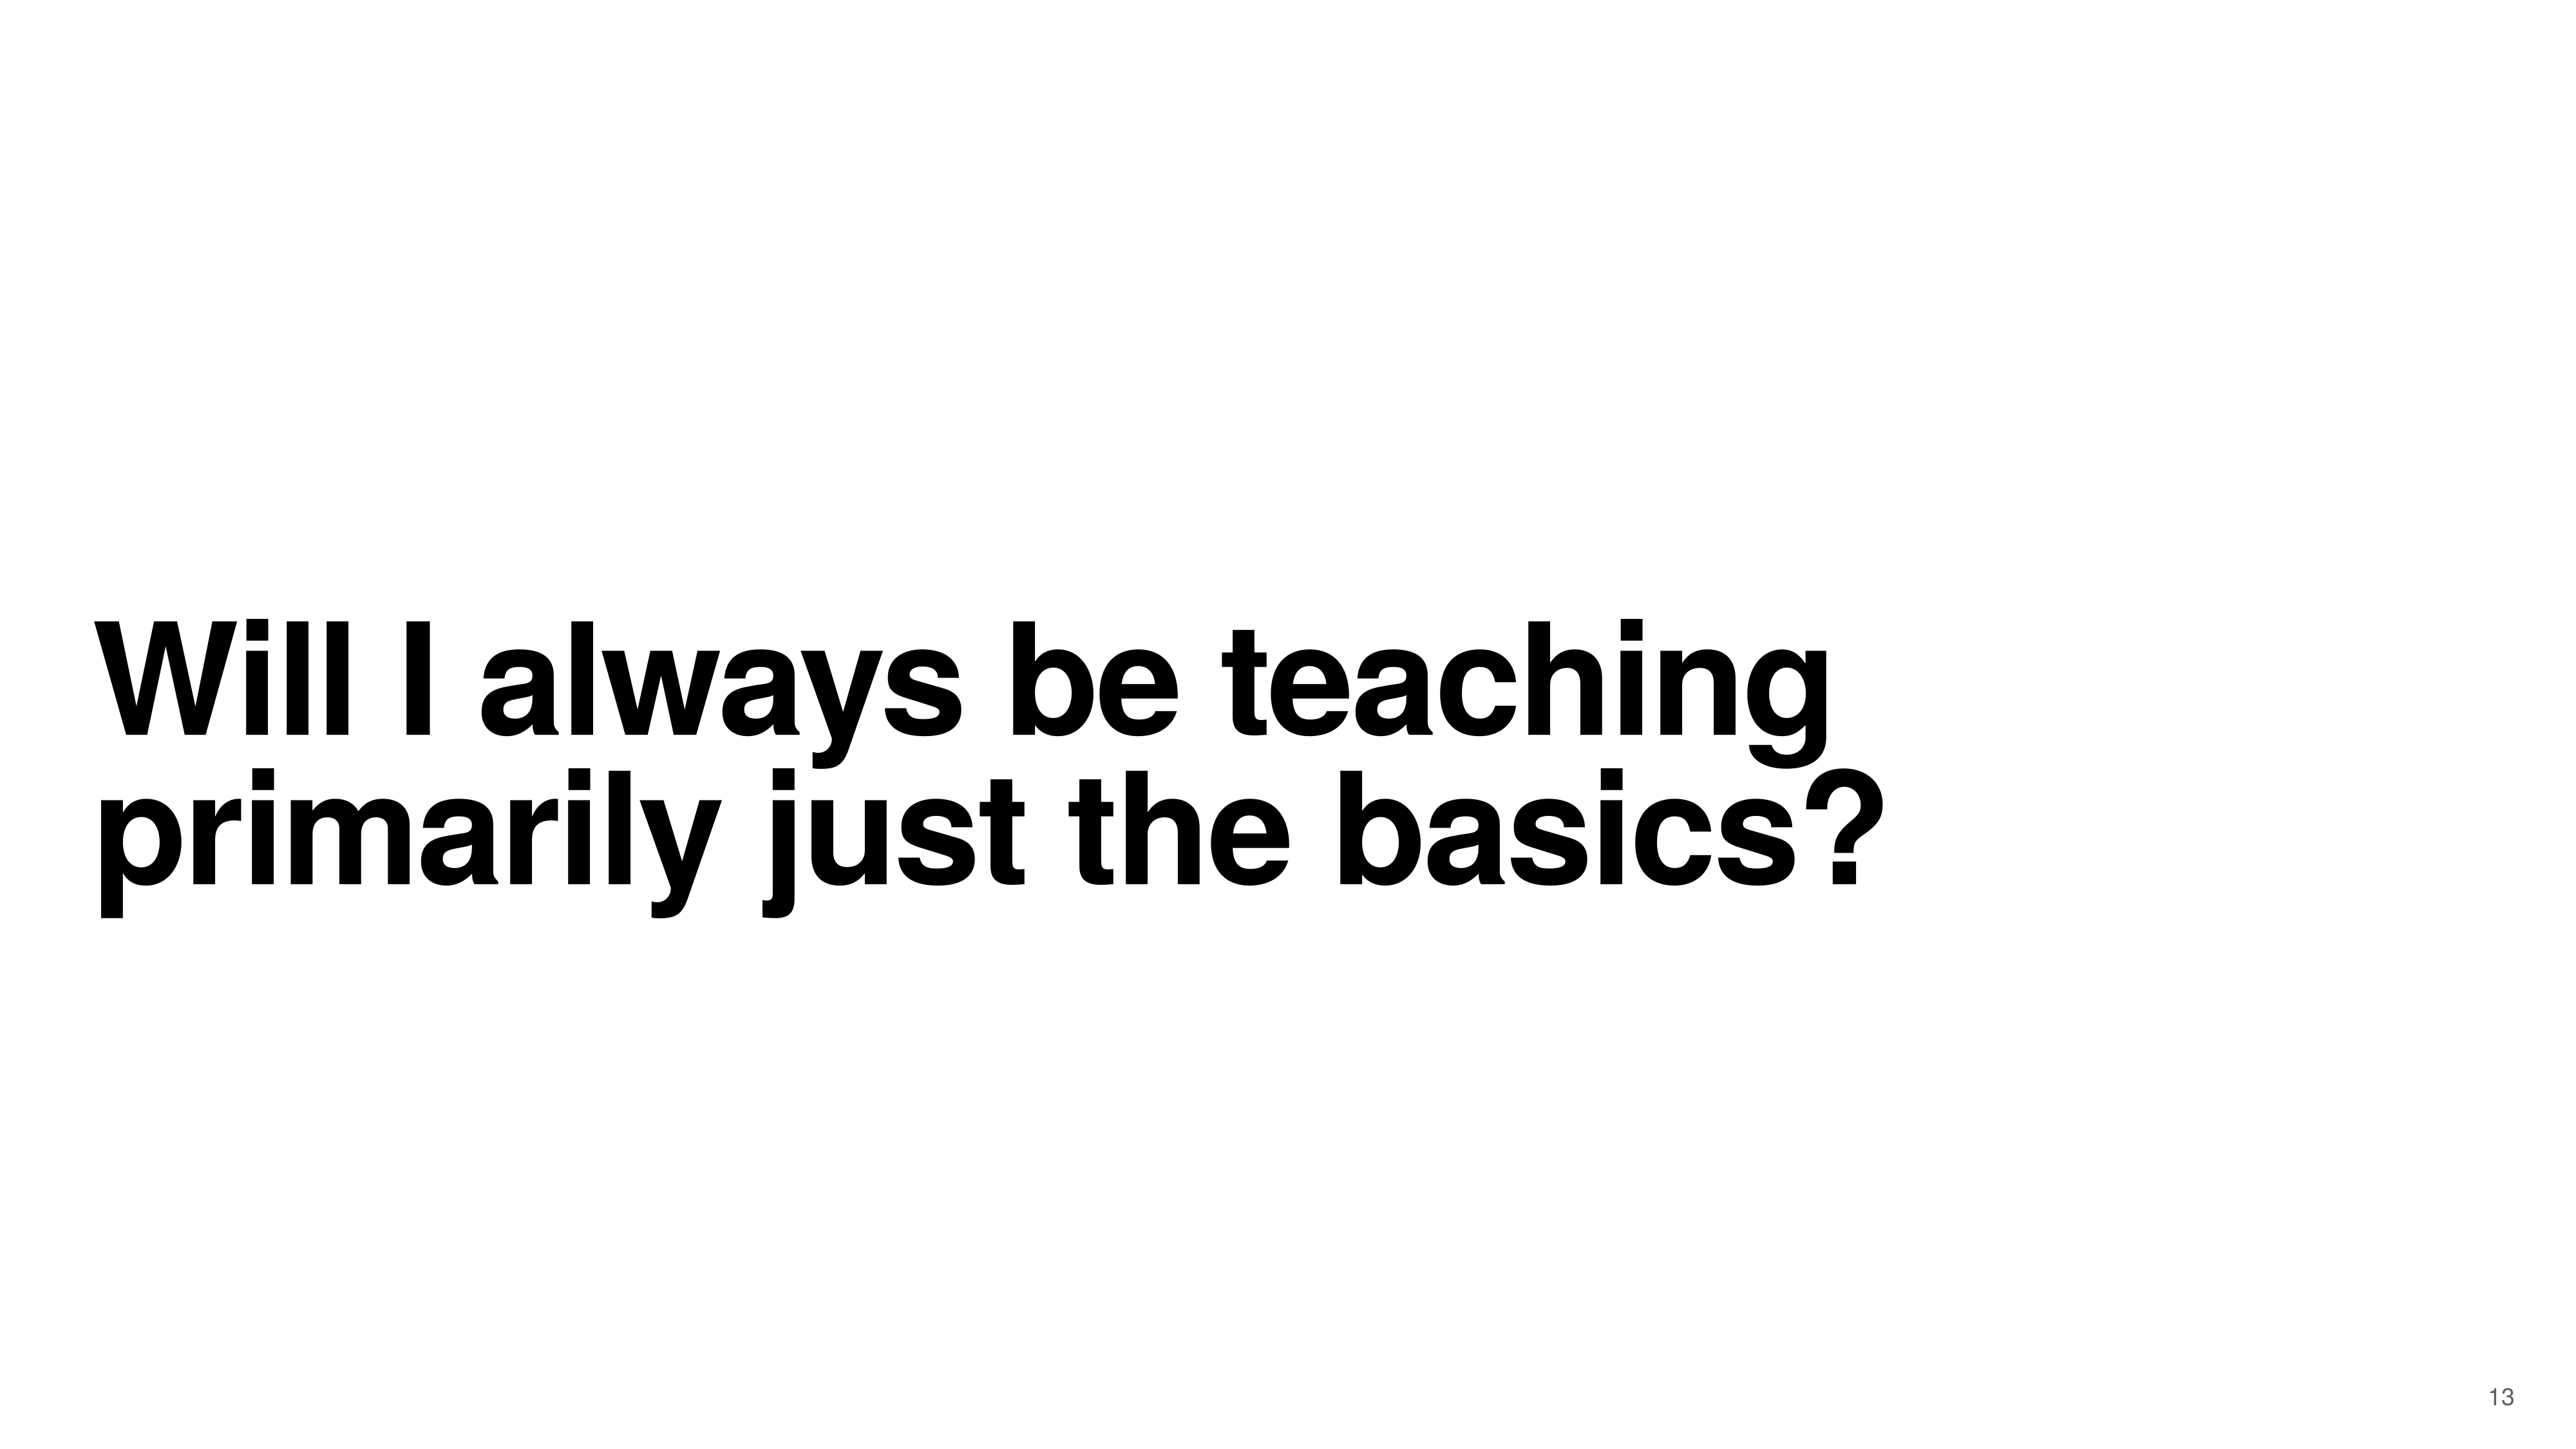

13
# Will I always be teaching primarily just the basics?